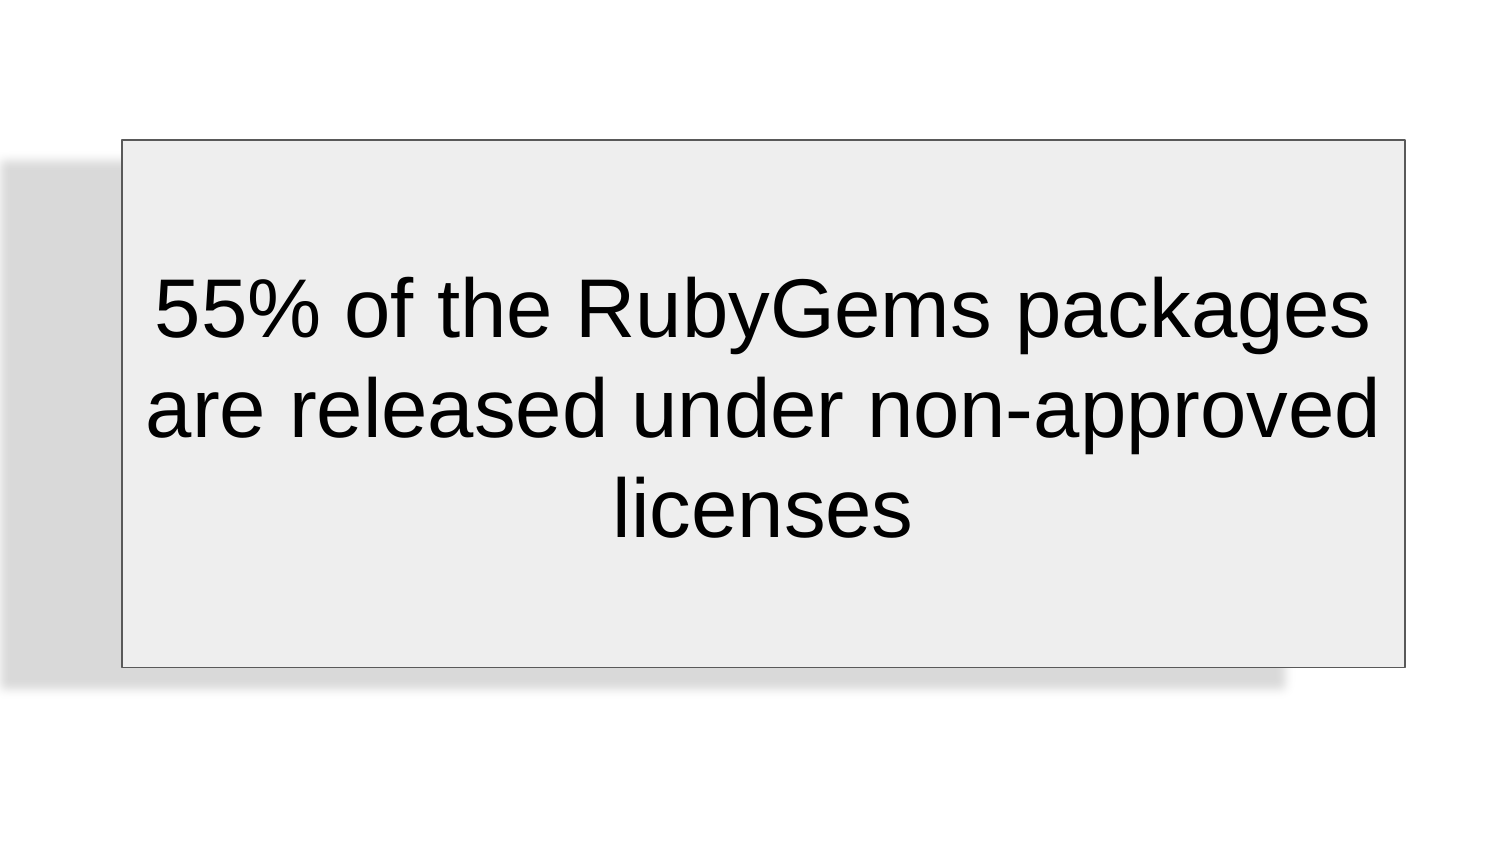

55% of the RubyGems packages are released under non-approved licenses